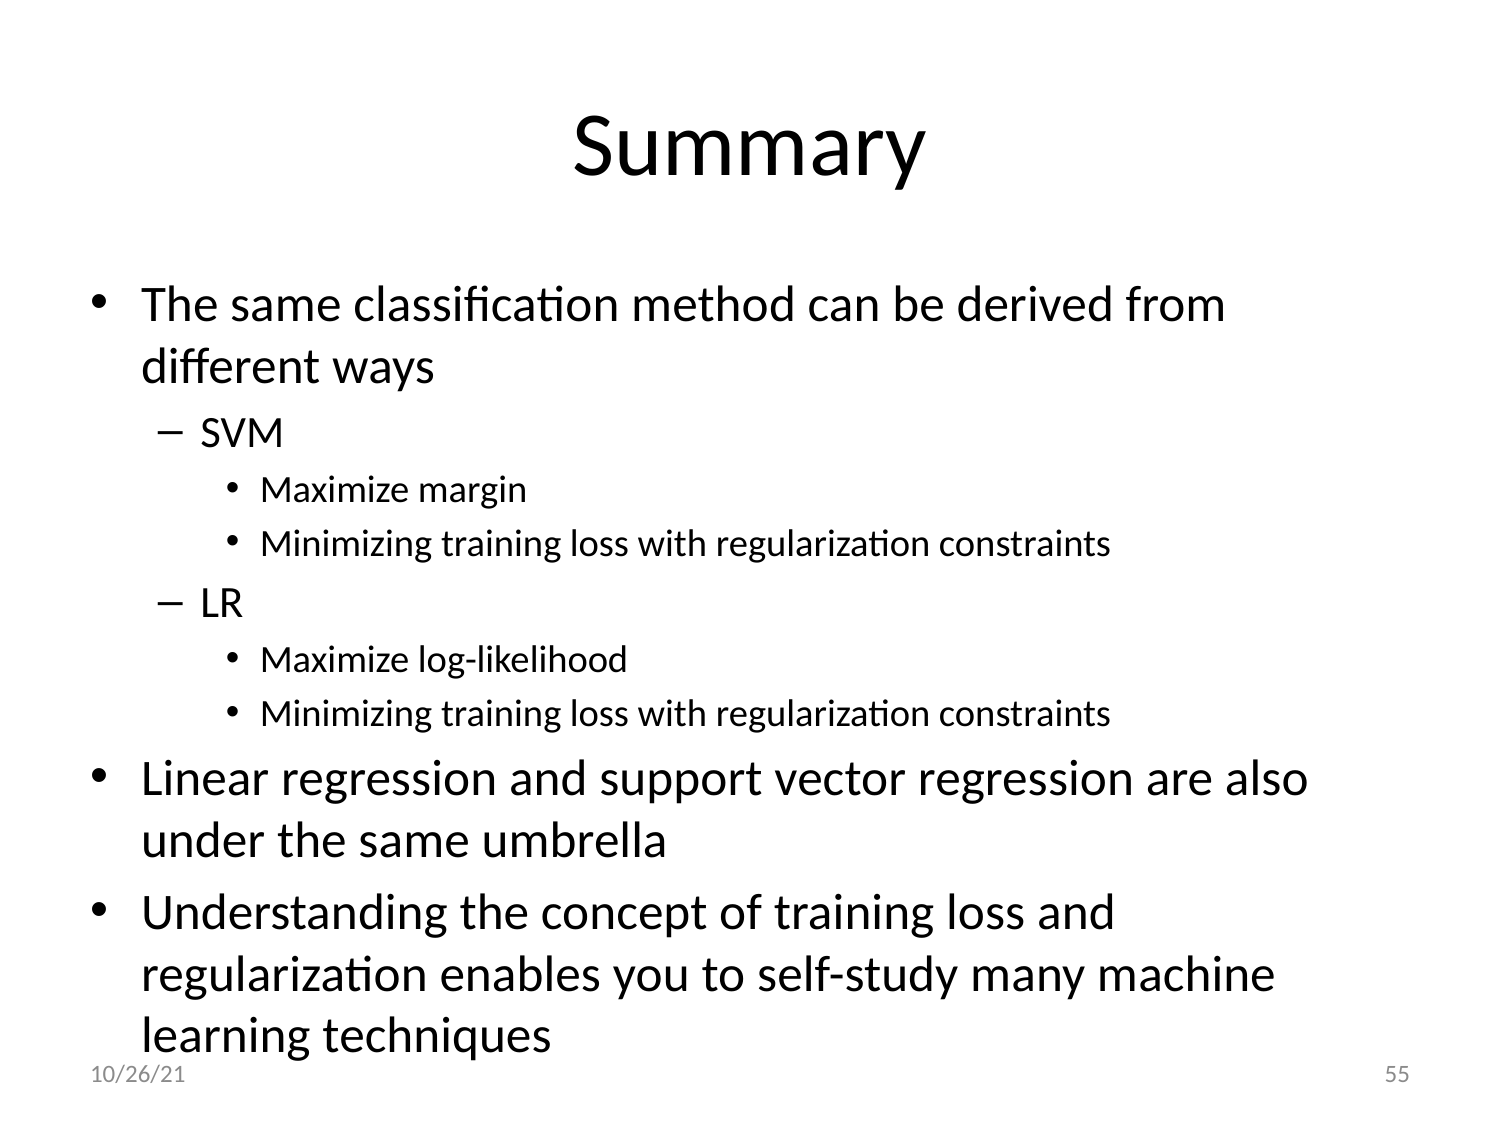

# Summary
The same classification method can be derived from different ways
SVM
Maximize margin
Minimizing training loss with regularization constraints
LR
Maximize log-likelihood
Minimizing training loss with regularization constraints
Linear regression and support vector regression are also under the same umbrella
Understanding the concept of training loss and regularization enables you to self-study many machine learning techniques
10/26/21
55